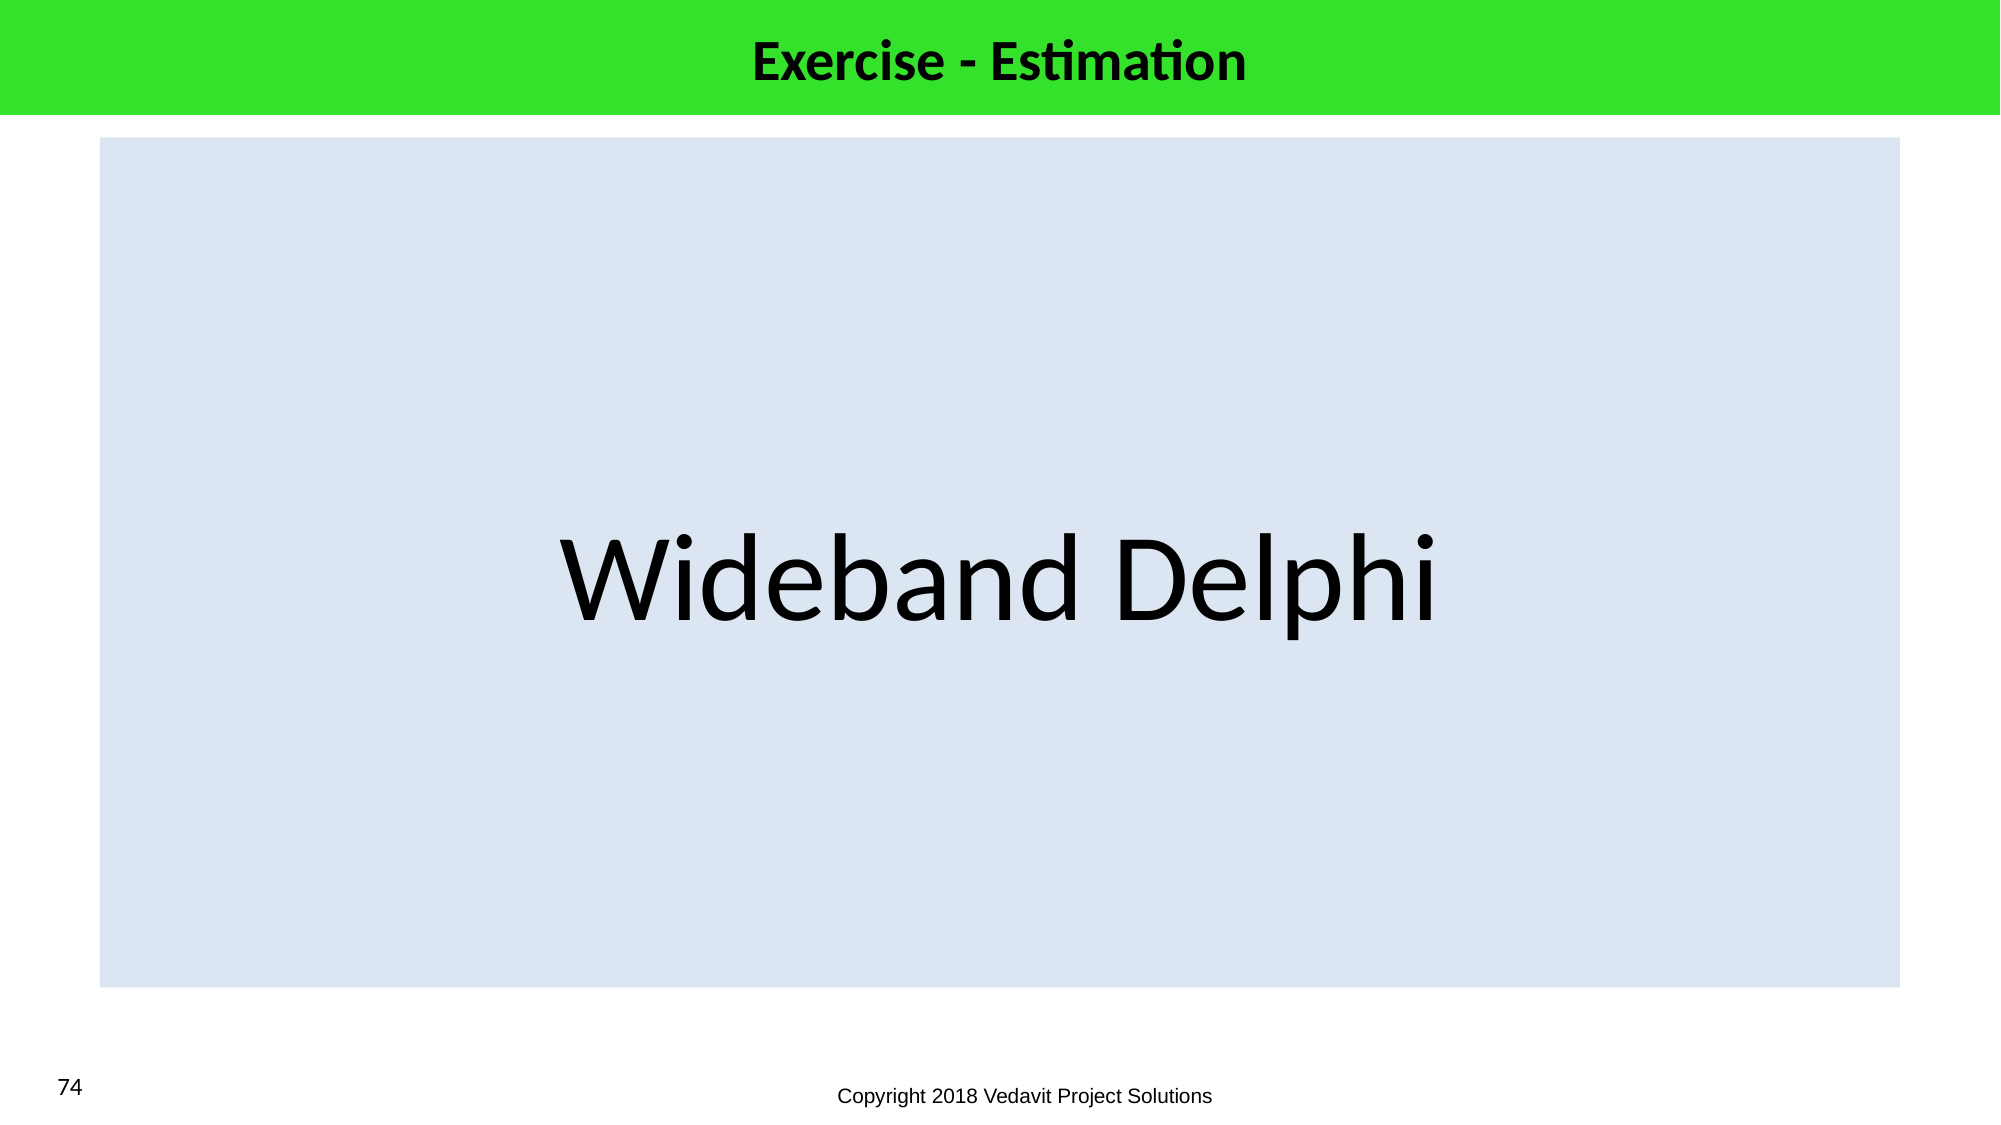

# Exercise - Estimation

Wideband Delphi
74